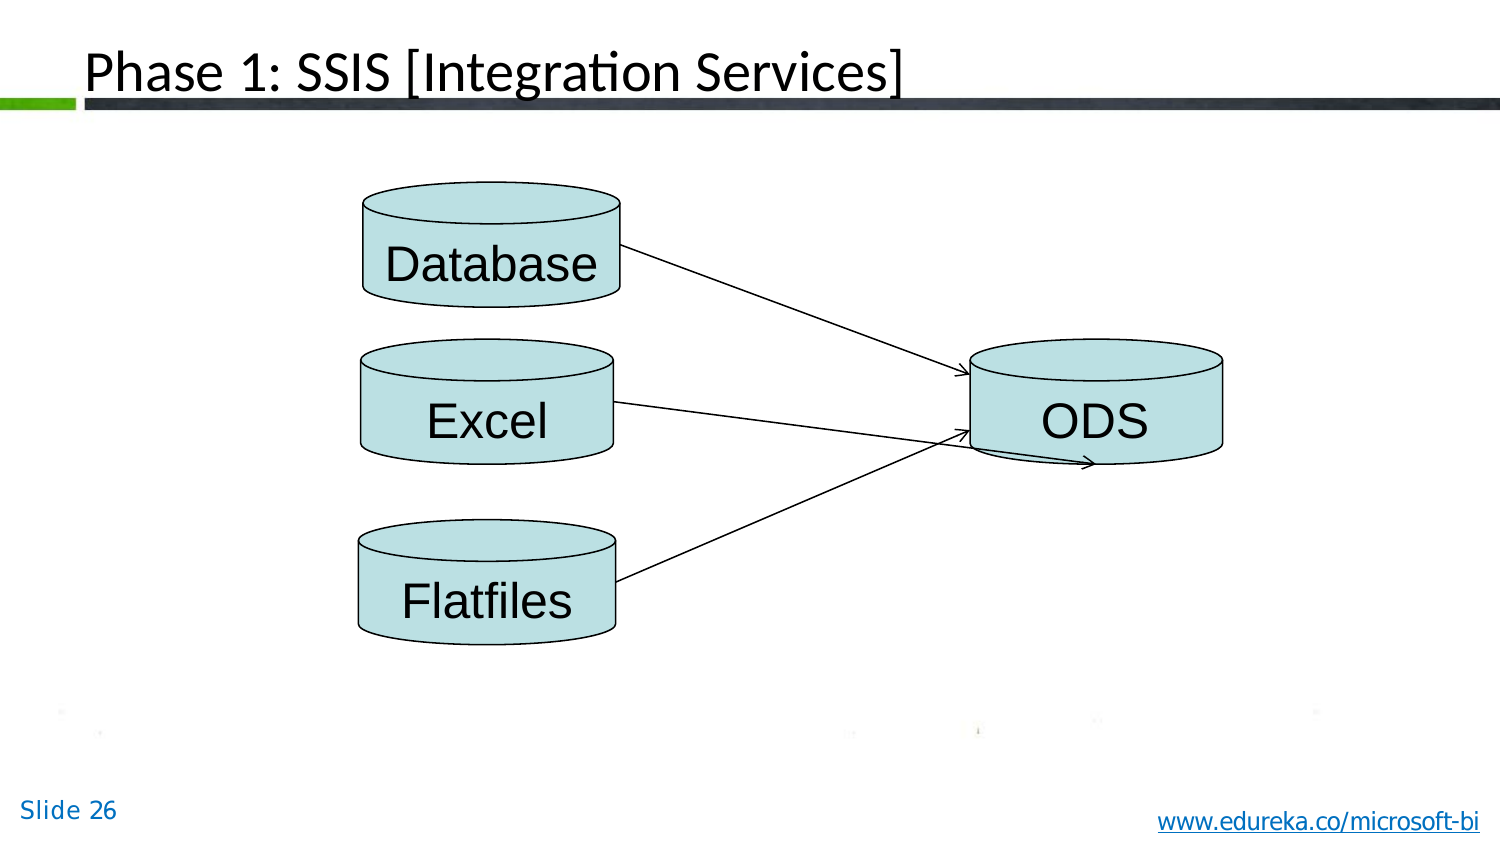

Phase 1: SSIS [Integration Services]
Database
Excel
    ODS
Flatfiles